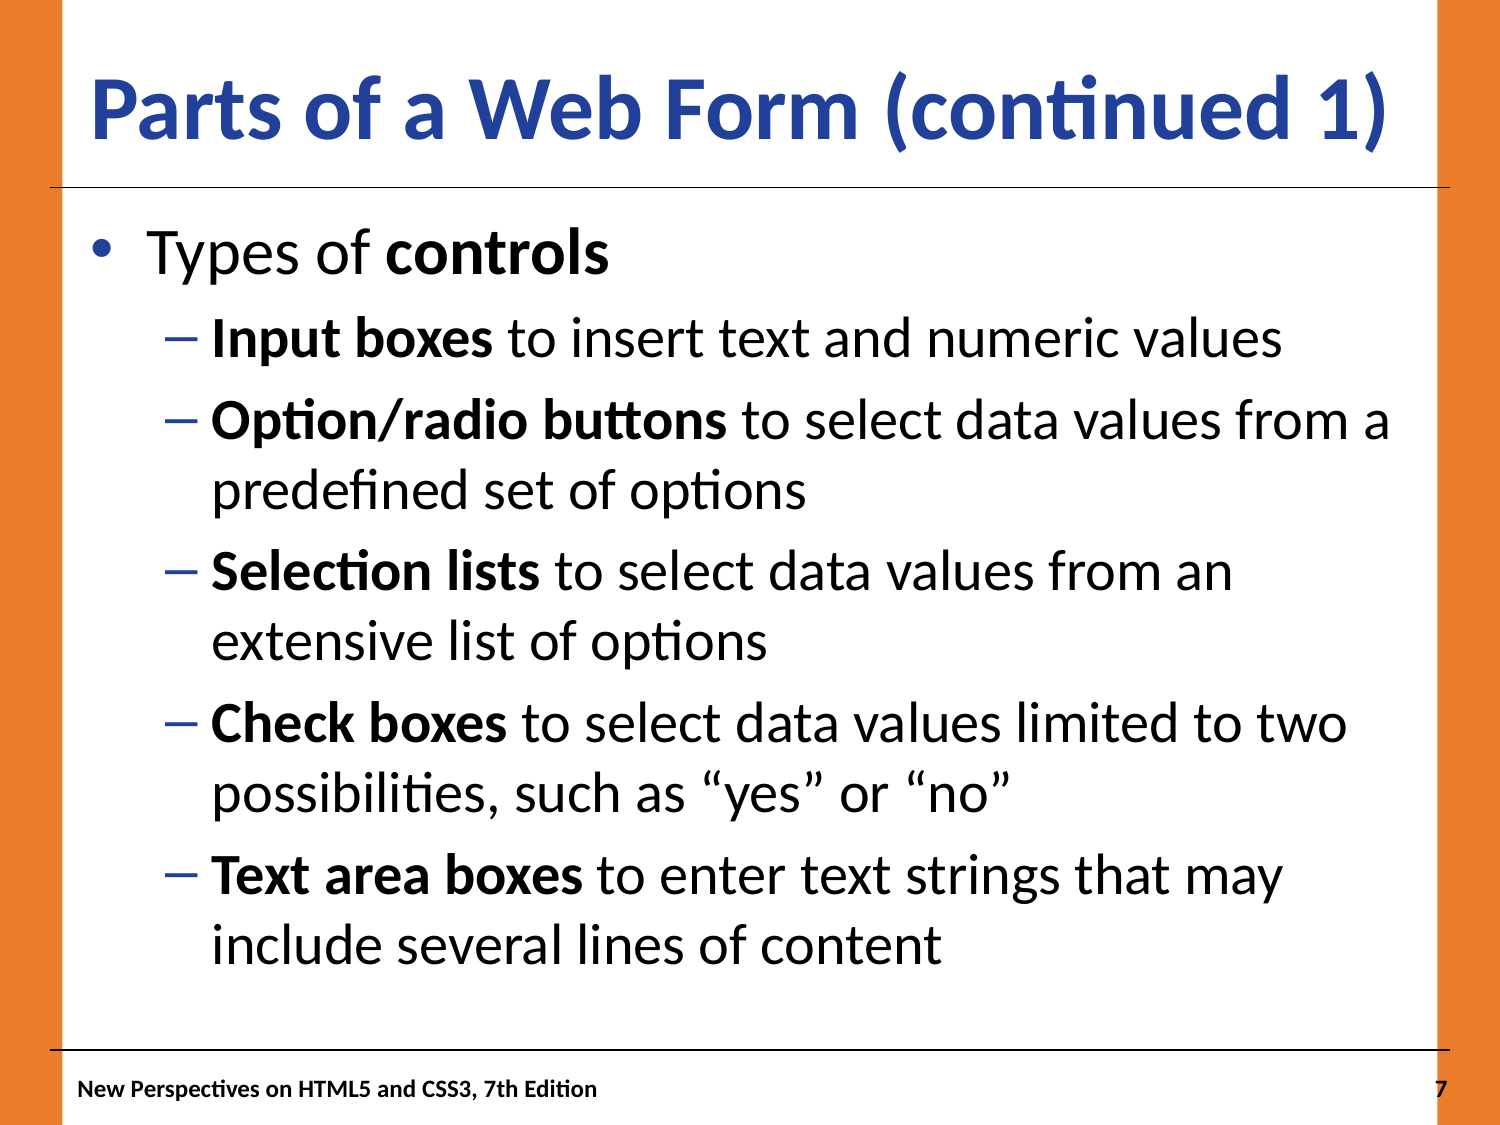

# Parts of a Web Form (continued 1)
Types of controls
Input boxes to insert text and numeric values
Option/radio buttons to select data values from a predefined set of options
Selection lists to select data values from an extensive list of options
Check boxes to select data values limited to two possibilities, such as “yes” or “no”
Text area boxes to enter text strings that may include several lines of content
New Perspectives on HTML5 and CSS3, 7th Edition
7